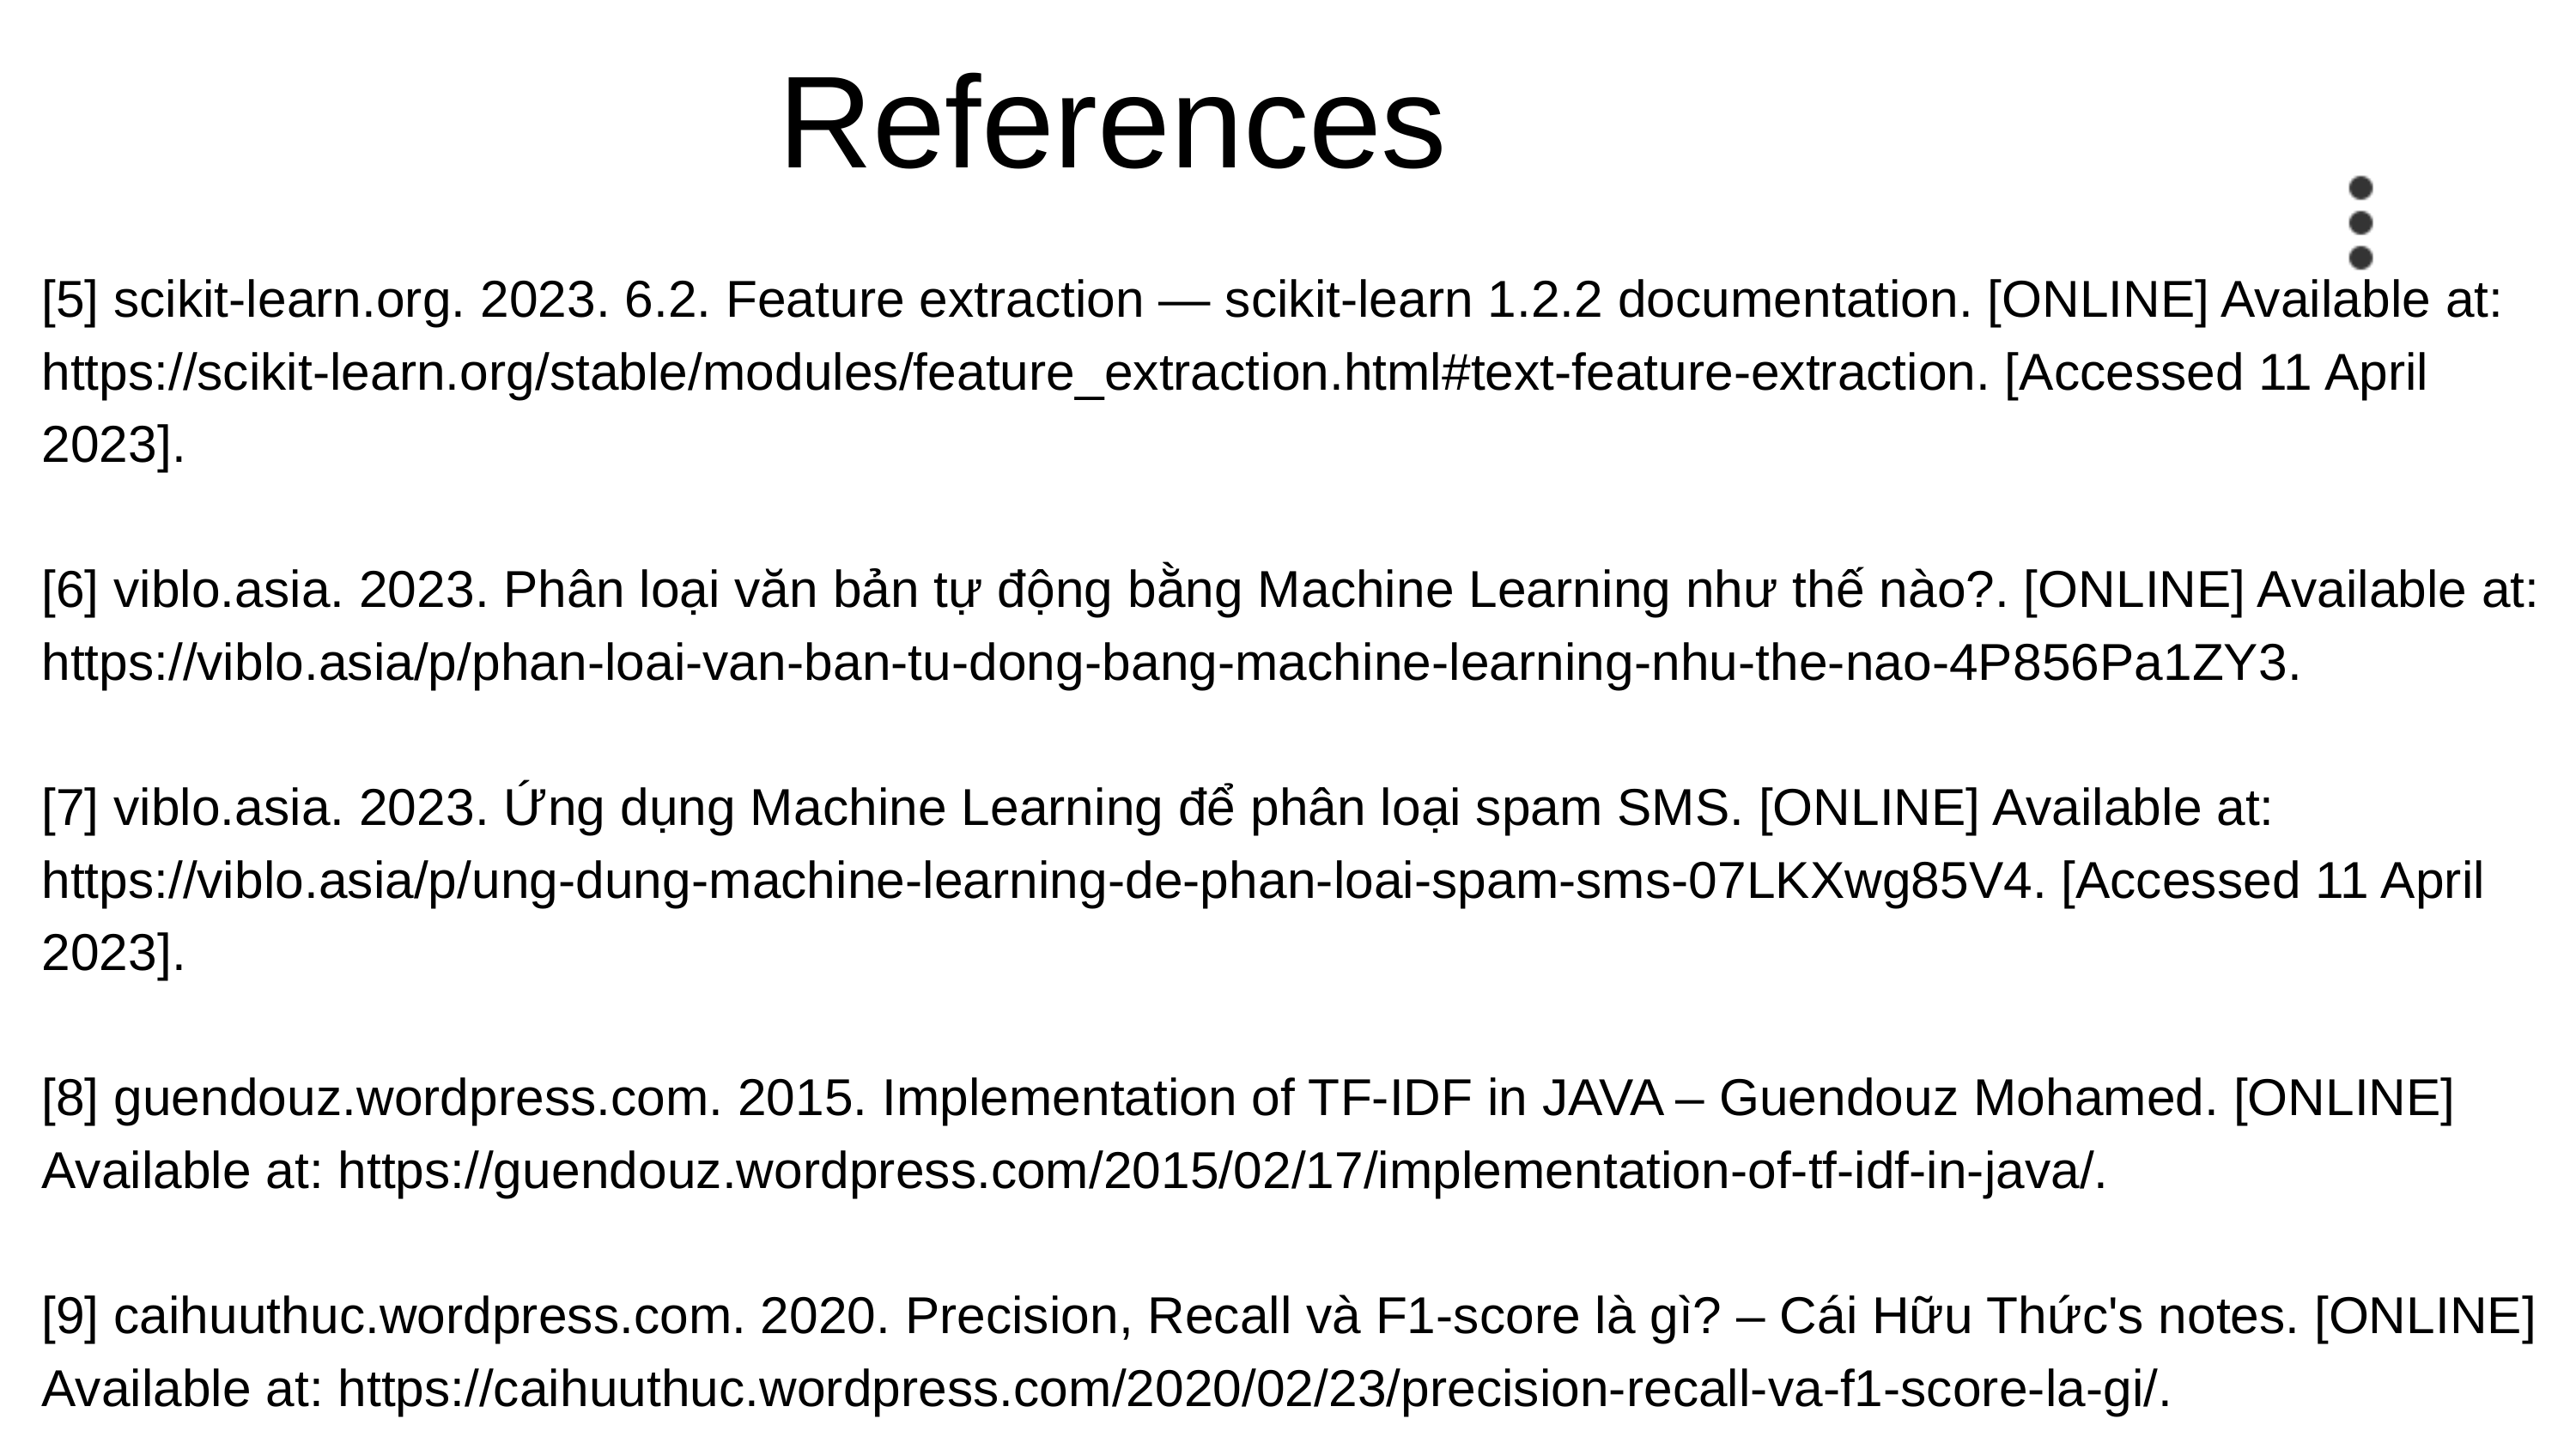

References

[5] scikit-learn.org. 2023. 6.2. Feature extraction — scikit-learn 1.2.2 documentation. [ONLINE] Available at: https://scikit-learn.org/stable/modules/feature_extraction.html#text-feature-extraction. [Accessed 11 April 2023].

[6] viblo.asia. 2023. Phân loại văn bản tự động bằng Machine Learning như thế nào?. [ONLINE] Available at: https://viblo.asia/p/phan-loai-van-ban-tu-dong-bang-machine-learning-nhu-the-nao-4P856Pa1ZY3.

[7] viblo.asia. 2023. Ứng dụng Machine Learning để phân loại spam SMS. [ONLINE] Available at: https://viblo.asia/p/ung-dung-machine-learning-de-phan-loai-spam-sms-07LKXwg85V4. [Accessed 11 April 2023].

[8] guendouz.wordpress.com. 2015. Implementation of TF-IDF in JAVA – Guendouz Mohamed. [ONLINE] Available at: https://guendouz.wordpress.com/2015/02/17/implementation-of-tf-idf-in-java/.

[9] caihuuthuc.wordpress.com. 2020. Precision, Recall và F1-score là gì? – Cái Hữu Thức's notes. [ONLINE] Available at: https://caihuuthuc.wordpress.com/2020/02/23/precision-recall-va-f1-score-la-gi/.

[